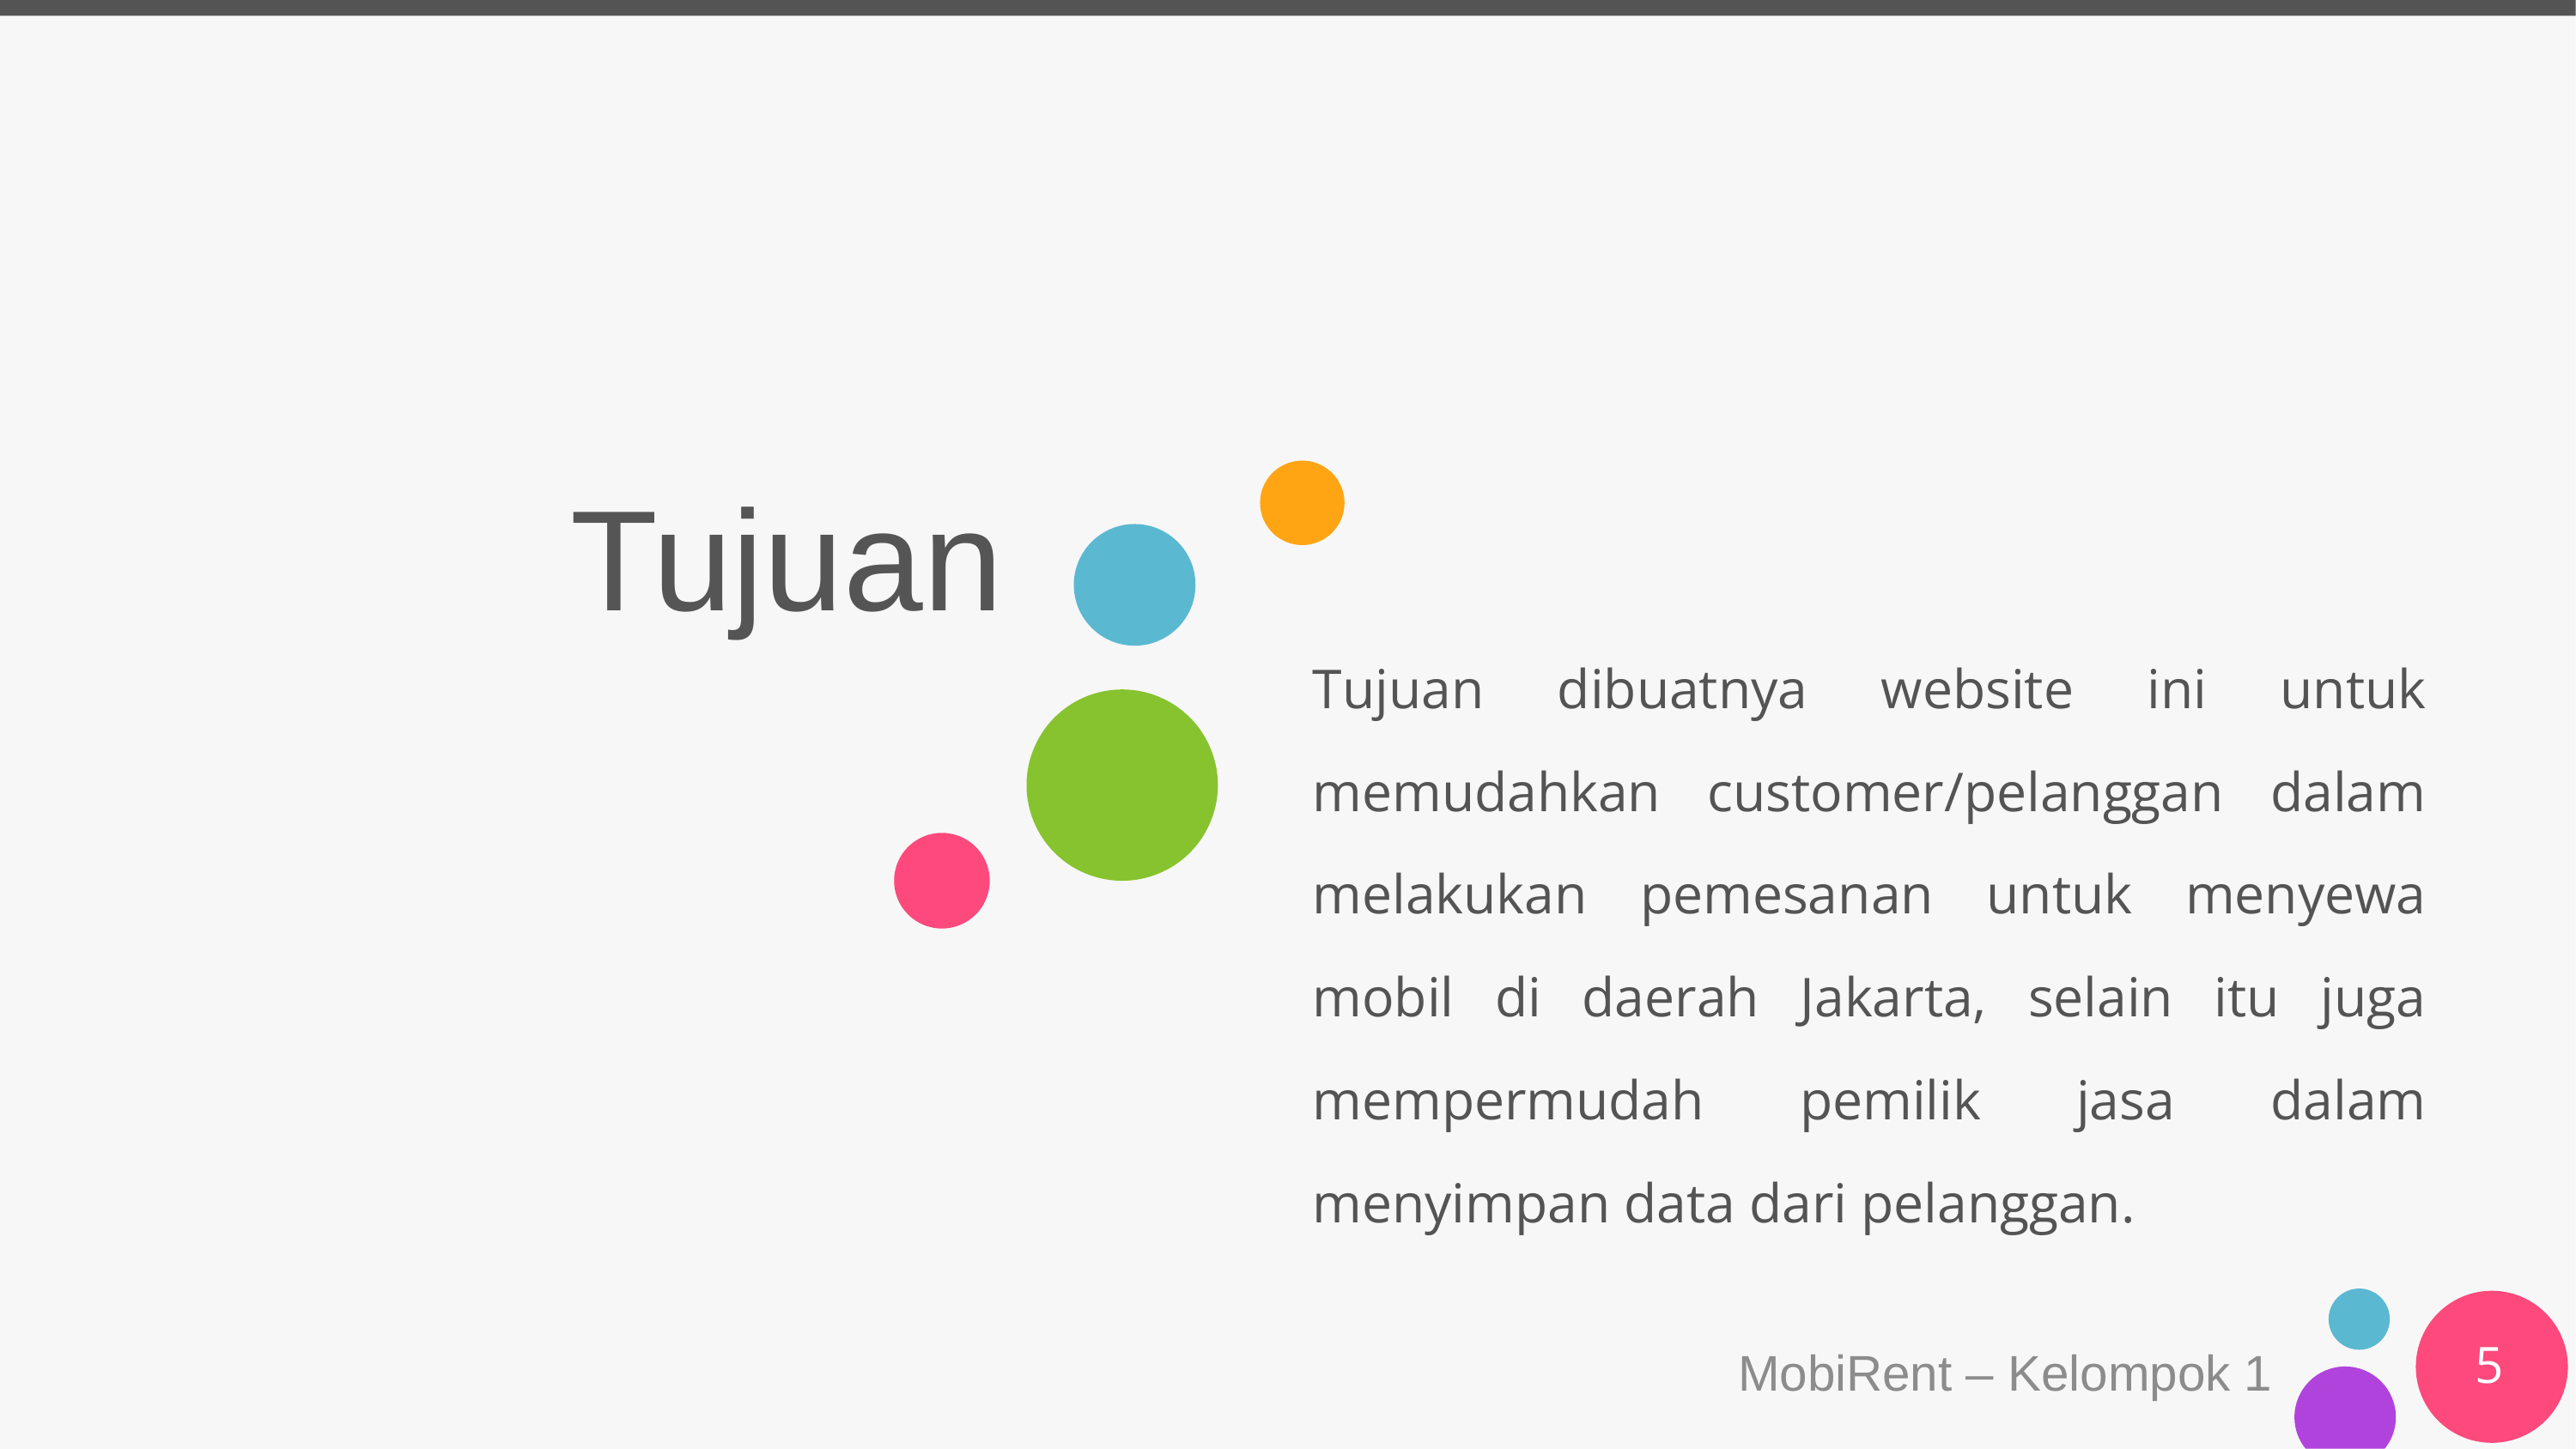

# Tujuan
Tujuan dibuatnya website ini untuk memudahkan customer/pelanggan dalam melakukan pemesanan untuk menyewa mobil di daerah Jakarta, selain itu juga mempermudah pemilik jasa dalam menyimpan data dari pelanggan.
5
MobiRent – Kelompok 1